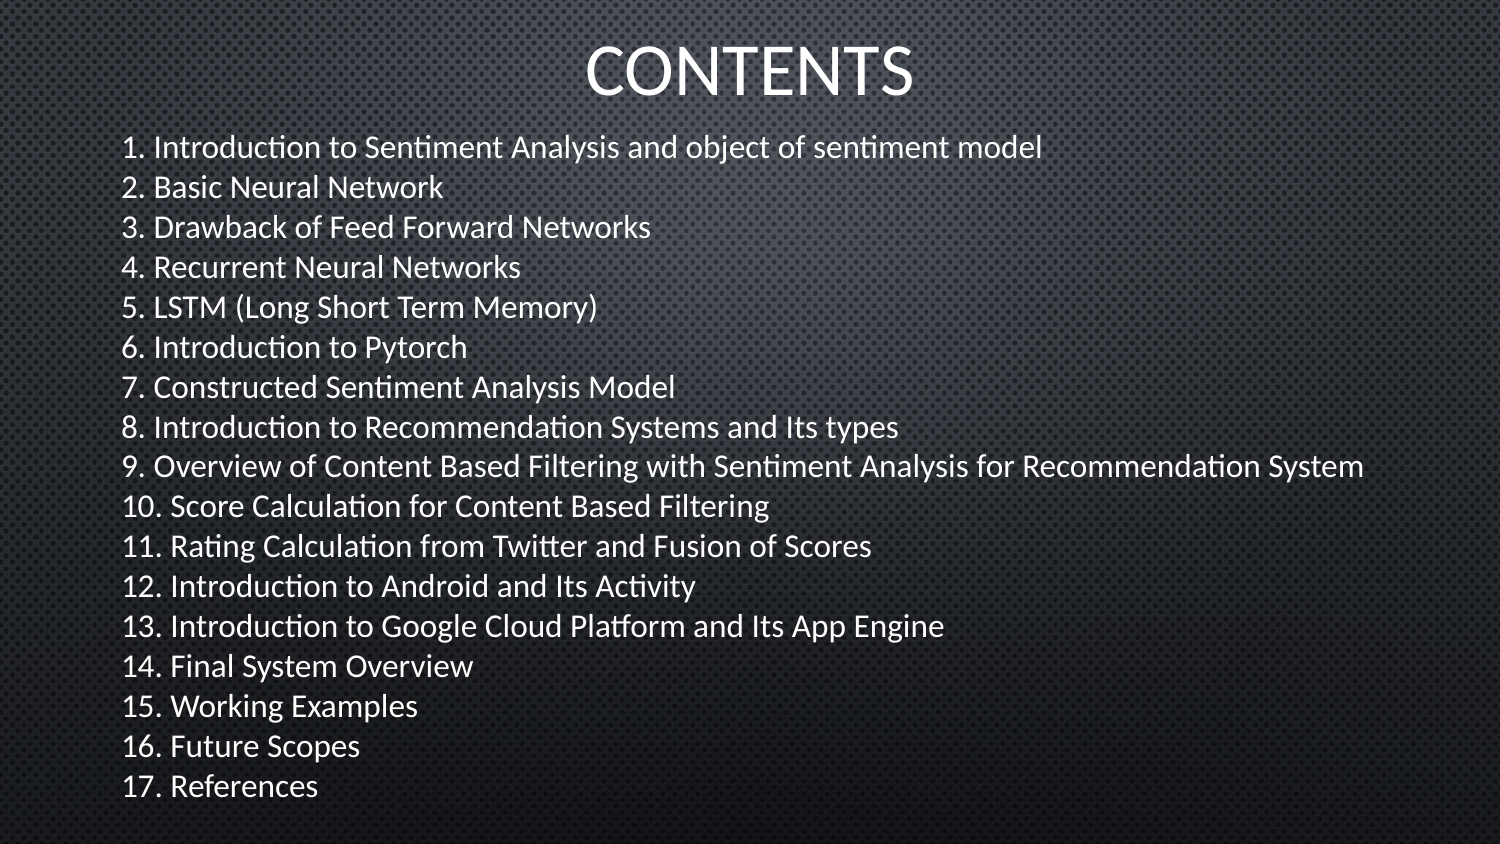

# Contents
1. Introduction to Sentiment Analysis and object of sentiment model
2. Basic Neural Network
3. Drawback of Feed Forward Networks
4. Recurrent Neural Networks
5. LSTM (Long Short Term Memory)
6. Introduction to Pytorch
7. Constructed Sentiment Analysis Model
8. Introduction to Recommendation Systems and Its types
9. Overview of Content Based Filtering with Sentiment Analysis for Recommendation System
10. Score Calculation for Content Based Filtering
11. Rating Calculation from Twitter and Fusion of Scores
12. Introduction to Android and Its Activity
13. Introduction to Google Cloud Platform and Its App Engine
14. Final System Overview
15. Working Examples
16. Future Scopes
17. References